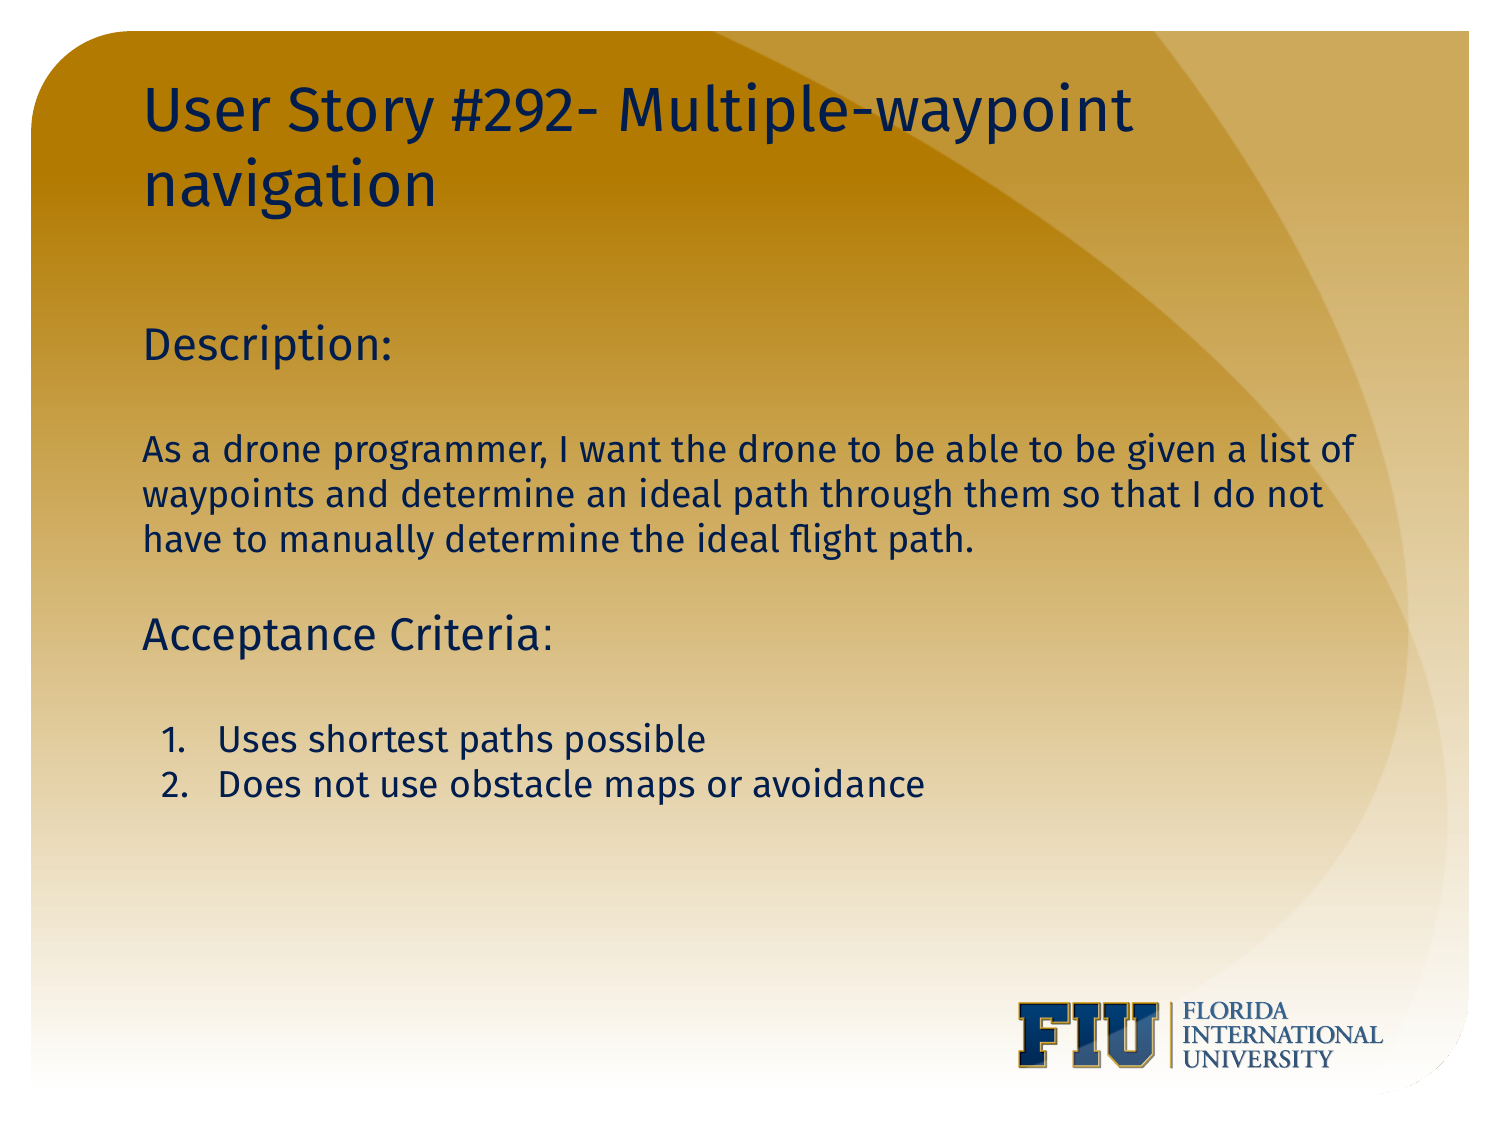

# User Story #292- Multiple-waypoint navigation
Description:

As a drone programmer, I want the drone to be able to be given a list of waypoints and determine an ideal path through them so that I do not have to manually determine the ideal flight path.

Acceptance Criteria:

Uses shortest paths possible
Does not use obstacle maps or avoidance